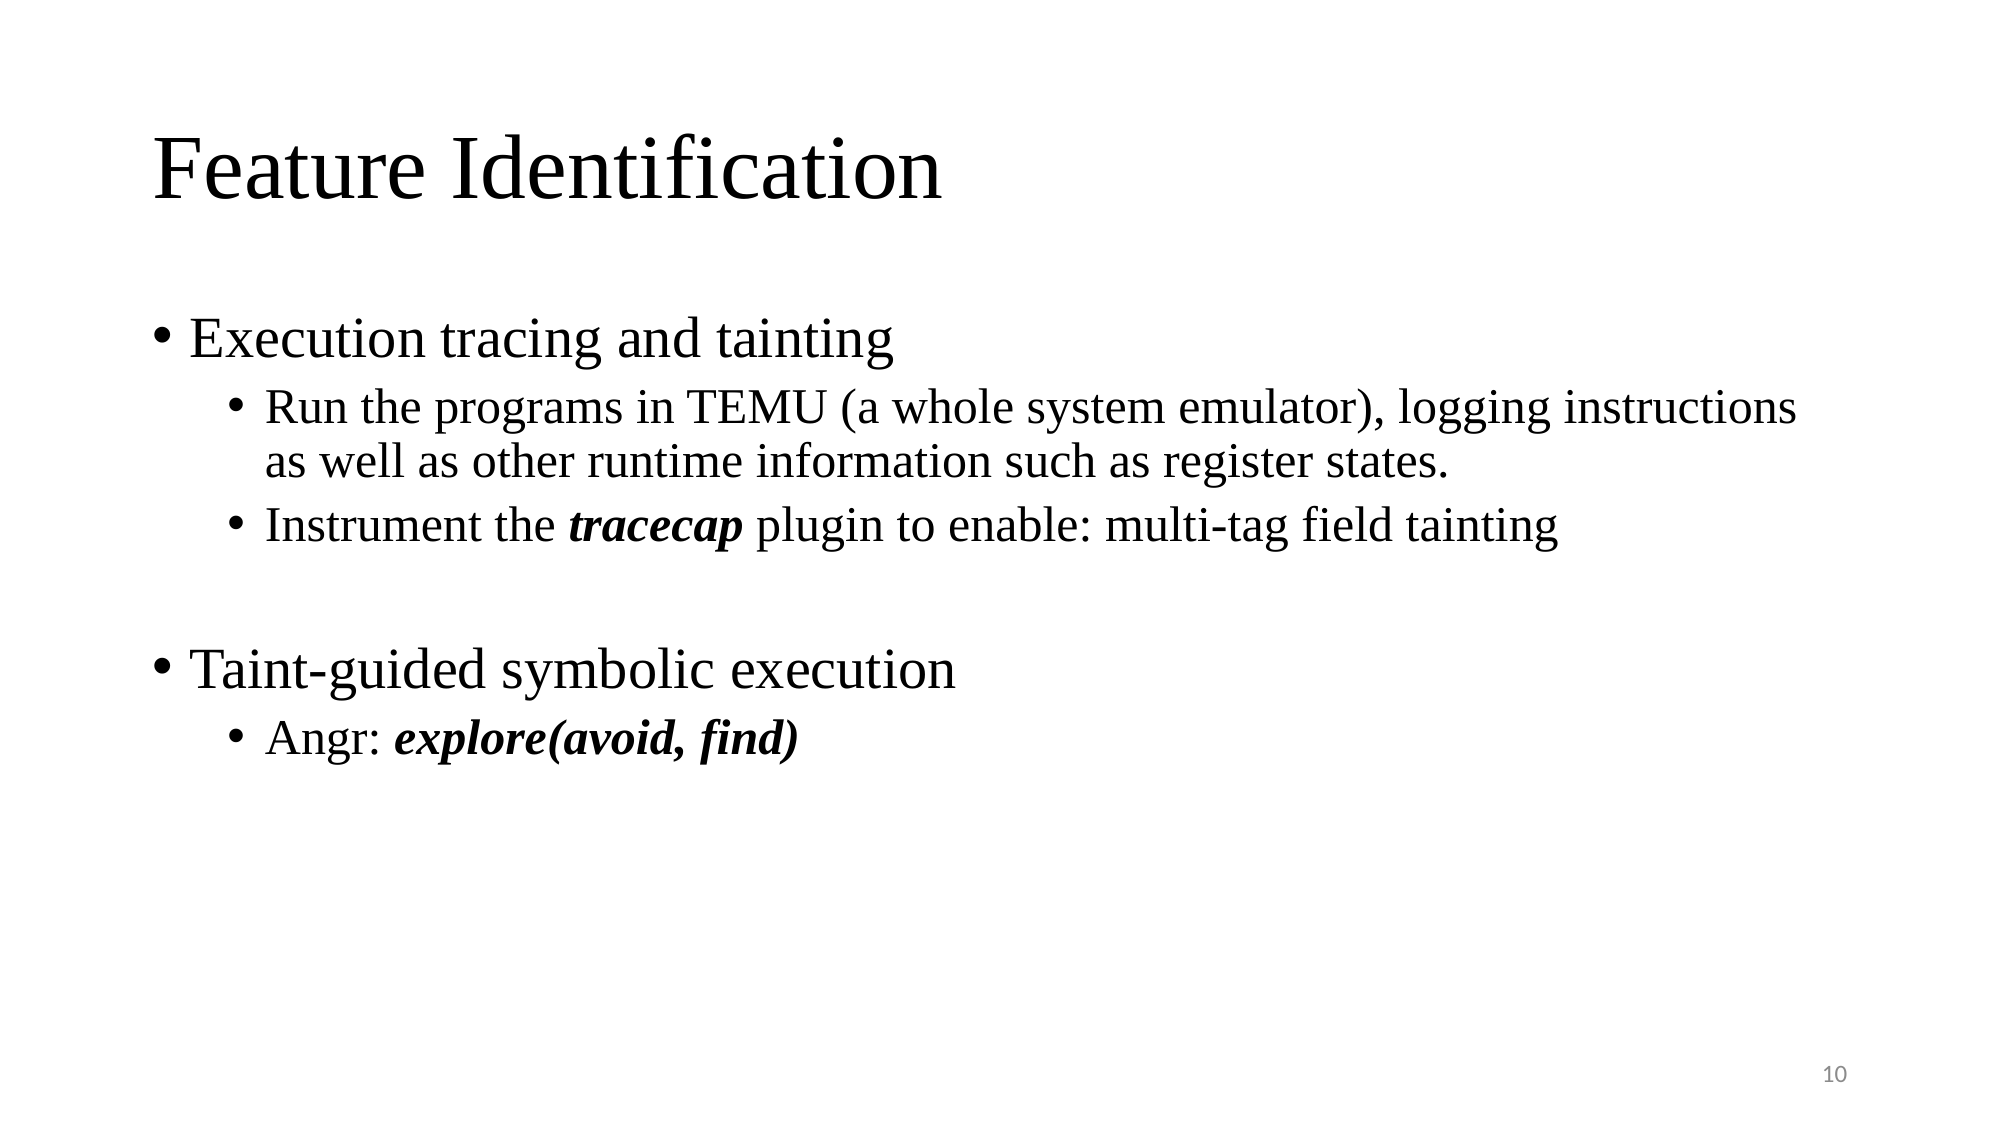

# Feature Identification
Execution tracing and tainting
Run the programs in TEMU (a whole system emulator), logging instructions as well as other runtime information such as register states.
Instrument the tracecap plugin to enable: multi-tag field tainting

Taint-guided symbolic execution
Angr: explore(avoid, find)
10